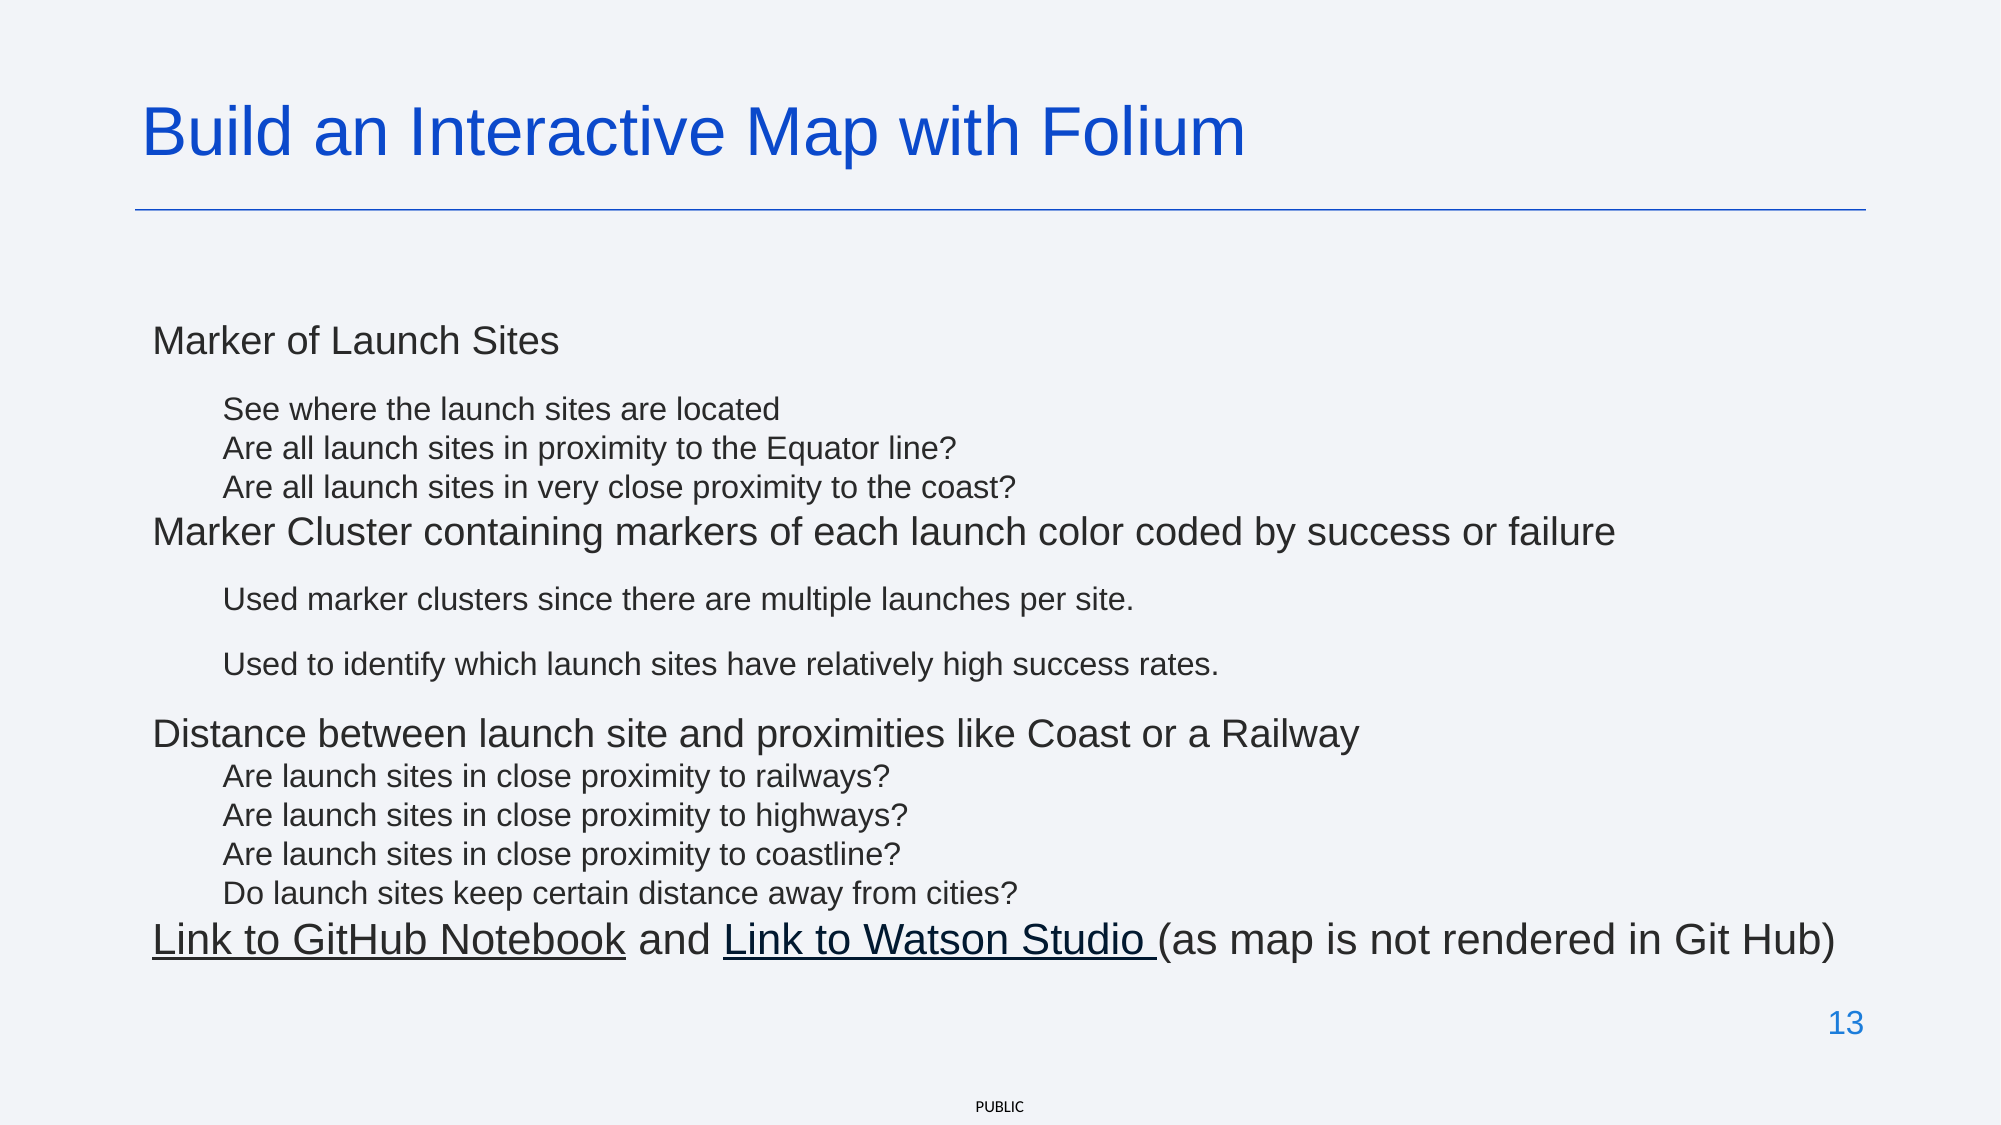

Build an Interactive Map with Folium
Marker of Launch Sites
See where the launch sites are located
Are all launch sites in proximity to the Equator line?
Are all launch sites in very close proximity to the coast?
Marker Cluster containing markers of each launch color coded by success or failure
Used marker clusters since there are multiple launches per site.
Used to identify which launch sites have relatively high success rates.
Distance between launch site and proximities like Coast or a Railway
Are launch sites in close proximity to railways?
Are launch sites in close proximity to highways?
Are launch sites in close proximity to coastline?
Do launch sites keep certain distance away from cities?
Link to GitHub Notebook and Link to Watson Studio (as map is not rendered in Git Hub)
13